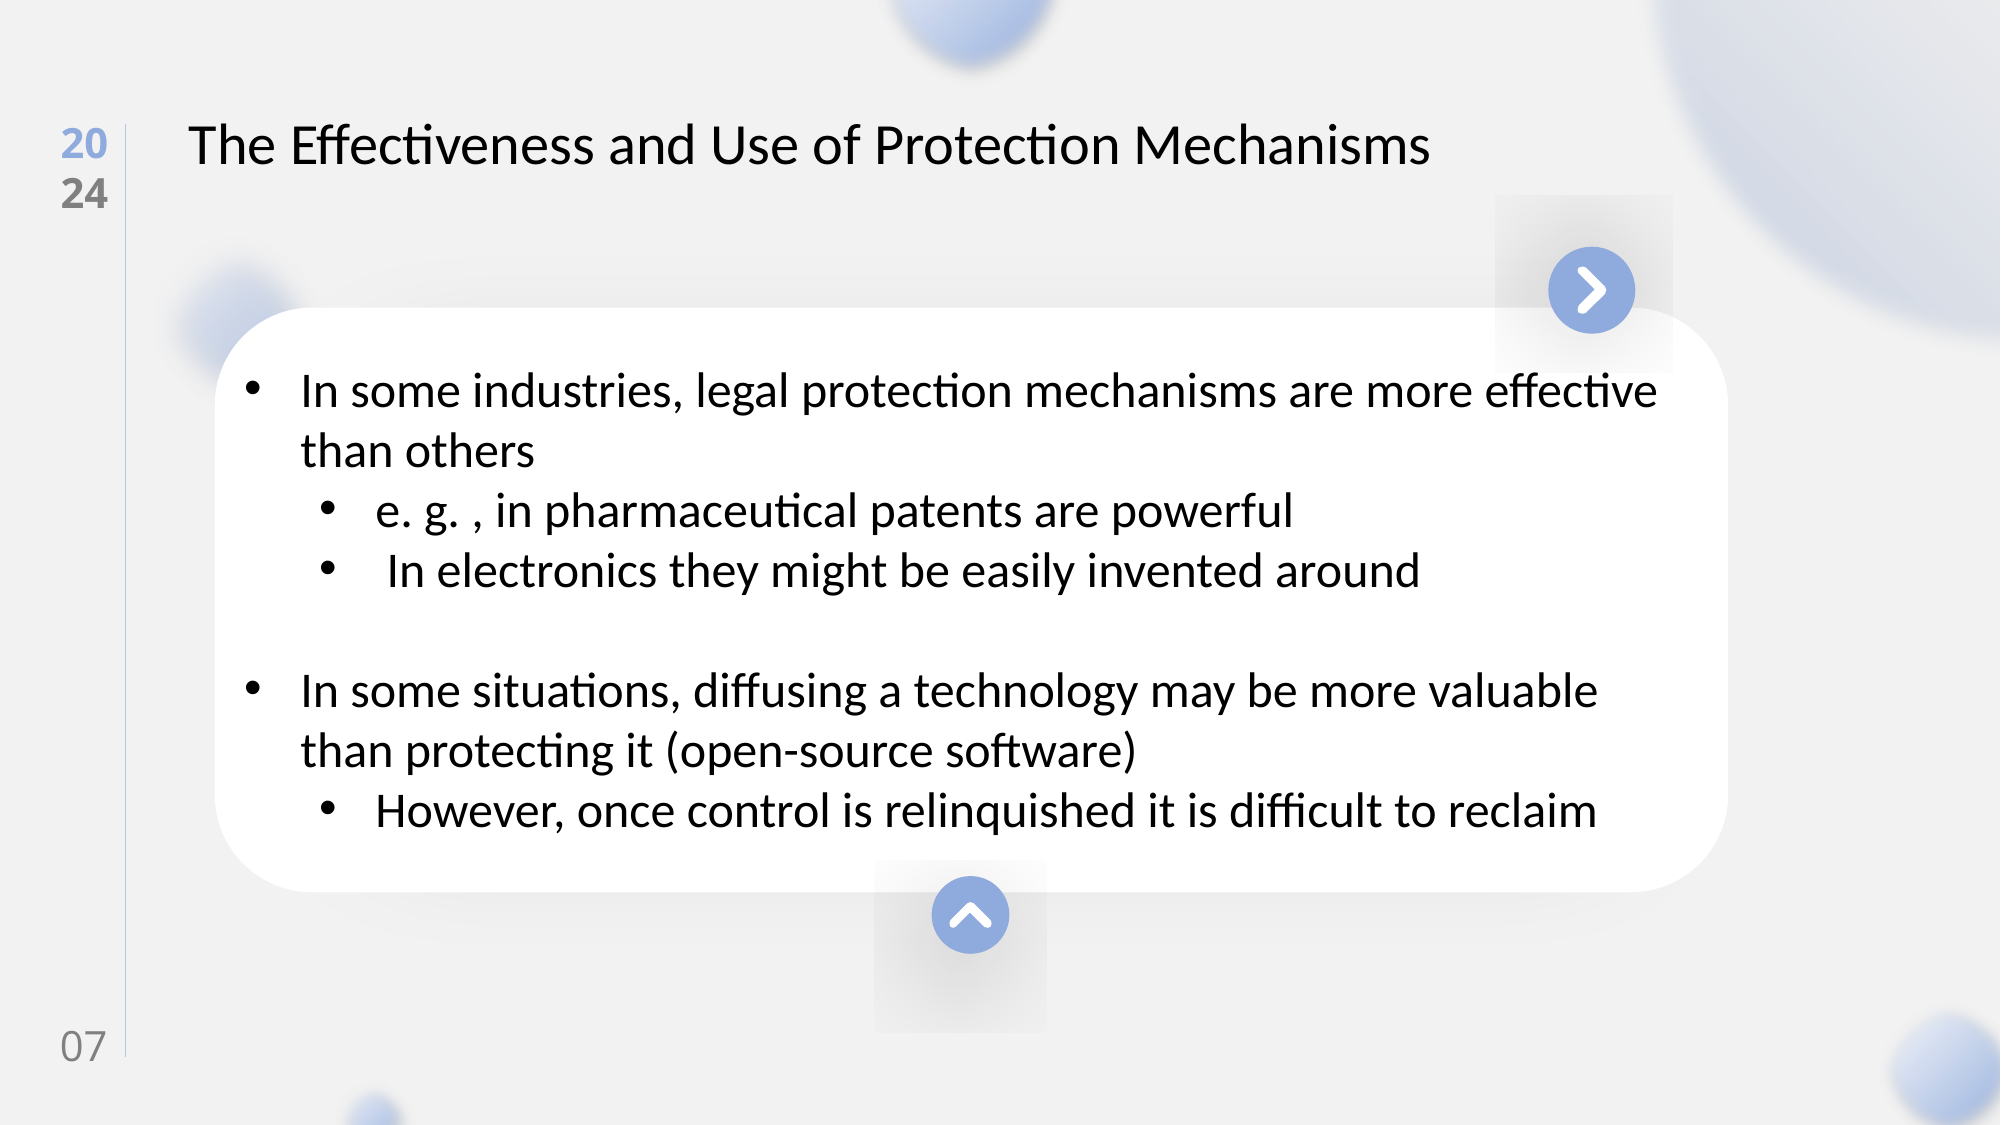

The Effectiveness and Use of Protection Mechanisms
20
24

In some industries, legal protection mechanisms are more effective than others
e. g. , in pharmaceutical patents are powerful
 In electronics they might be easily invented around

In some situations, diffusing a technology may be more valuable than protecting it (open-source software)
However, once control is relinquished it is difficult to reclaim

07